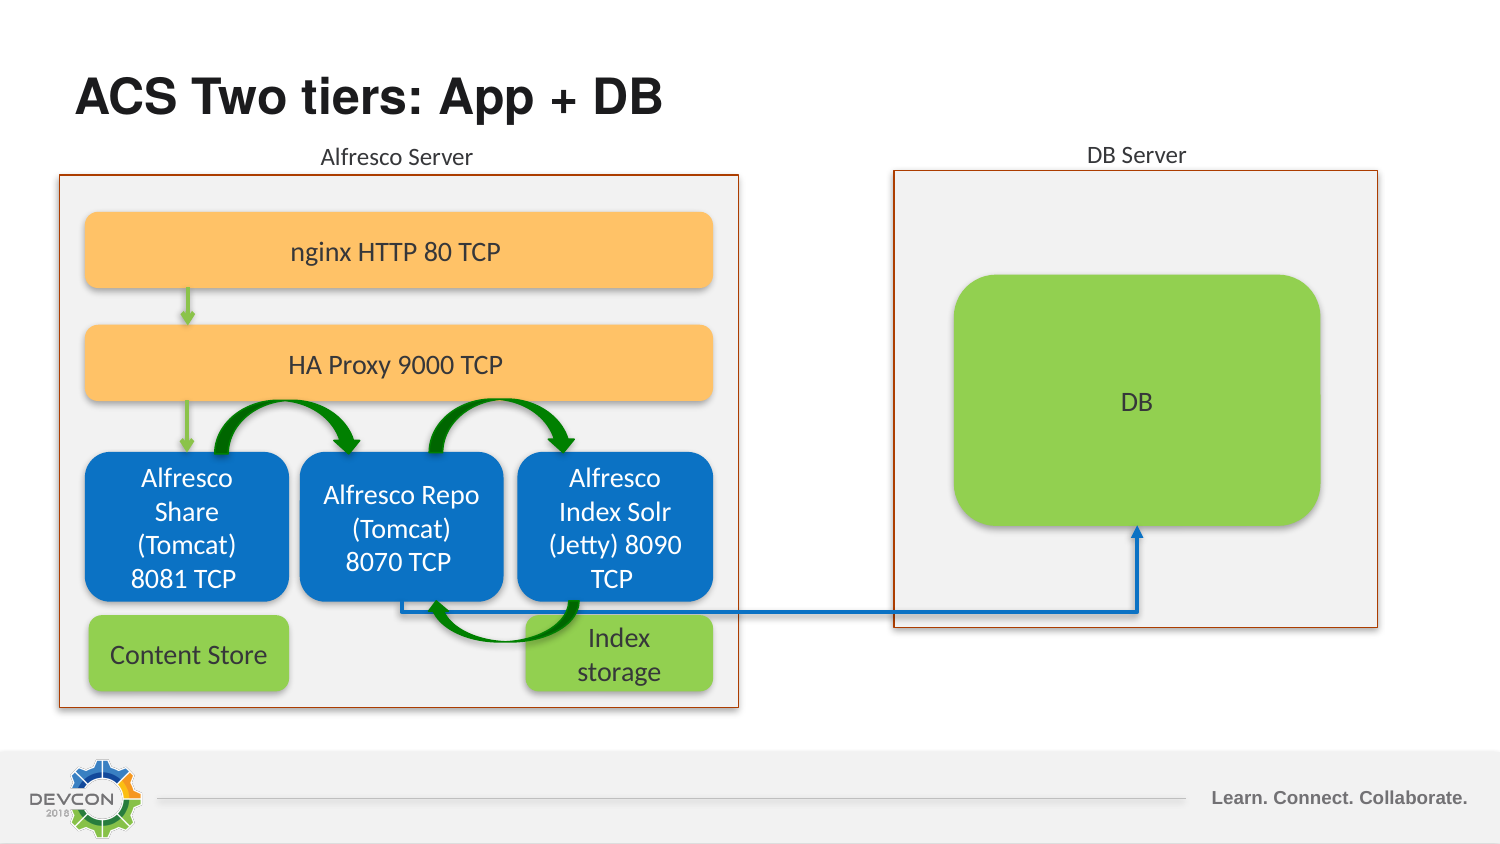

ACS Two tiers: App + DB
DB Server
Alfresco Server

nginx HTTP 80 TCP
DB
HA Proxy 9000 TCP

Alfresco Share (Tomcat) 8081 TCP
Alfresco Repo (Tomcat) 8070 TCP
Alfresco Index Solr (Jetty) 8090 TCP

Content Store
Index storage